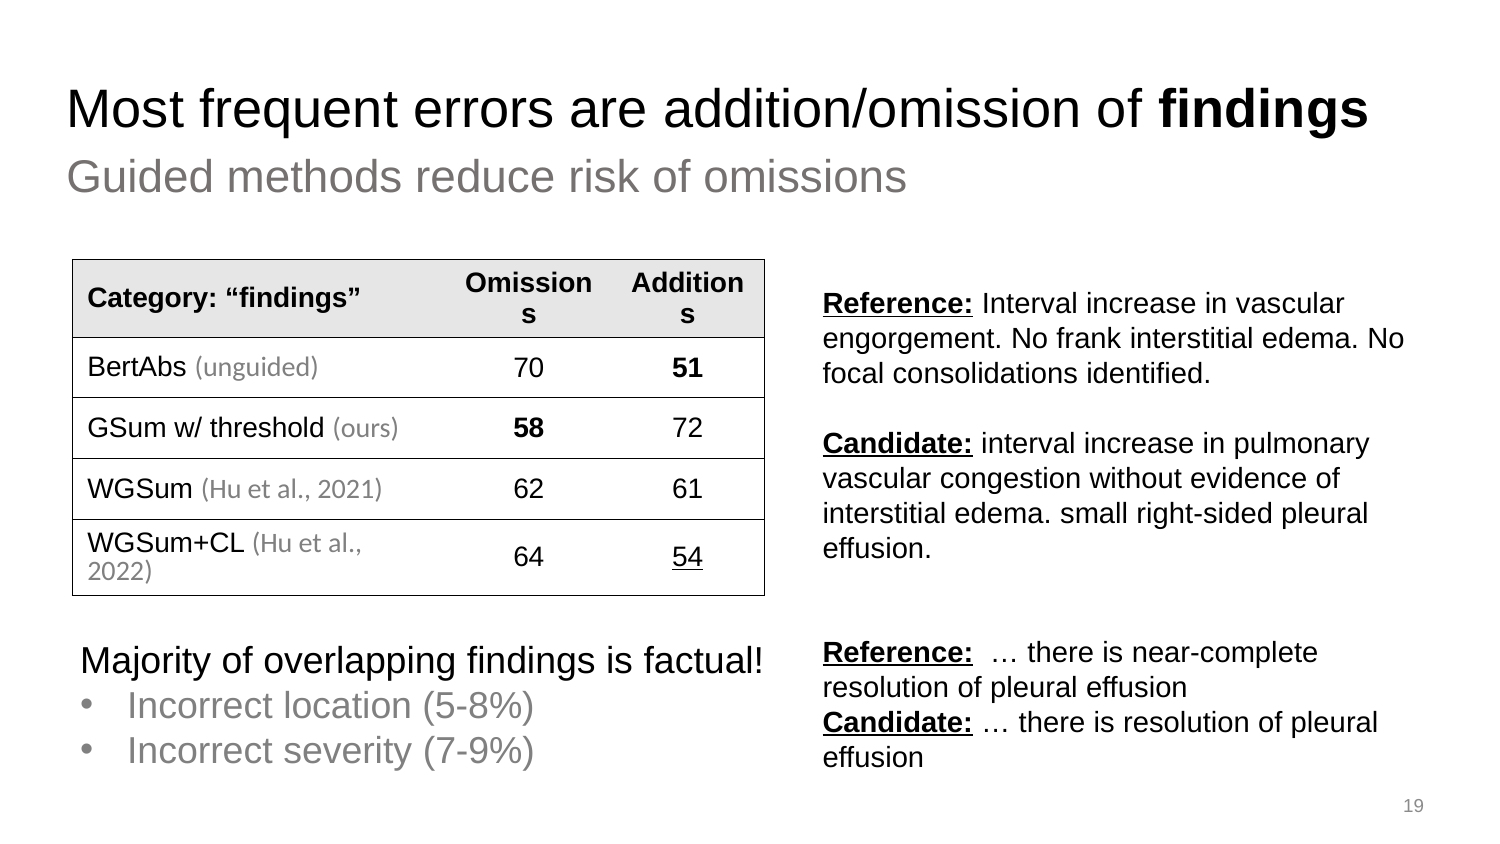

# Most frequent errors are addition/omission of findings
Guided methods reduce risk of omissions
| Category: “findings” | Omissions | Additions |
| --- | --- | --- |
| BertAbs (unguided) | 70 | 51 |
| GSum w/ threshold (ours) | 58 | 72 |
| WGSum (Hu et al., 2021) | 62 | 61 |
| WGSum+CL (Hu et al., 2022) | 64 | 54 |
Reference: Interval increase in vascular engorgement. No frank interstitial edema. No focal consolidations identified.

Candidate: interval increase in pulmonary vascular congestion without evidence of interstitial edema. small right-sided pleural effusion.
Reference:  … there is near-complete resolution of pleural effusion
Candidate: … there is resolution of pleural effusion
Majority of overlapping findings is factual!
Incorrect location (5-8%)
Incorrect severity (7-9%)
19